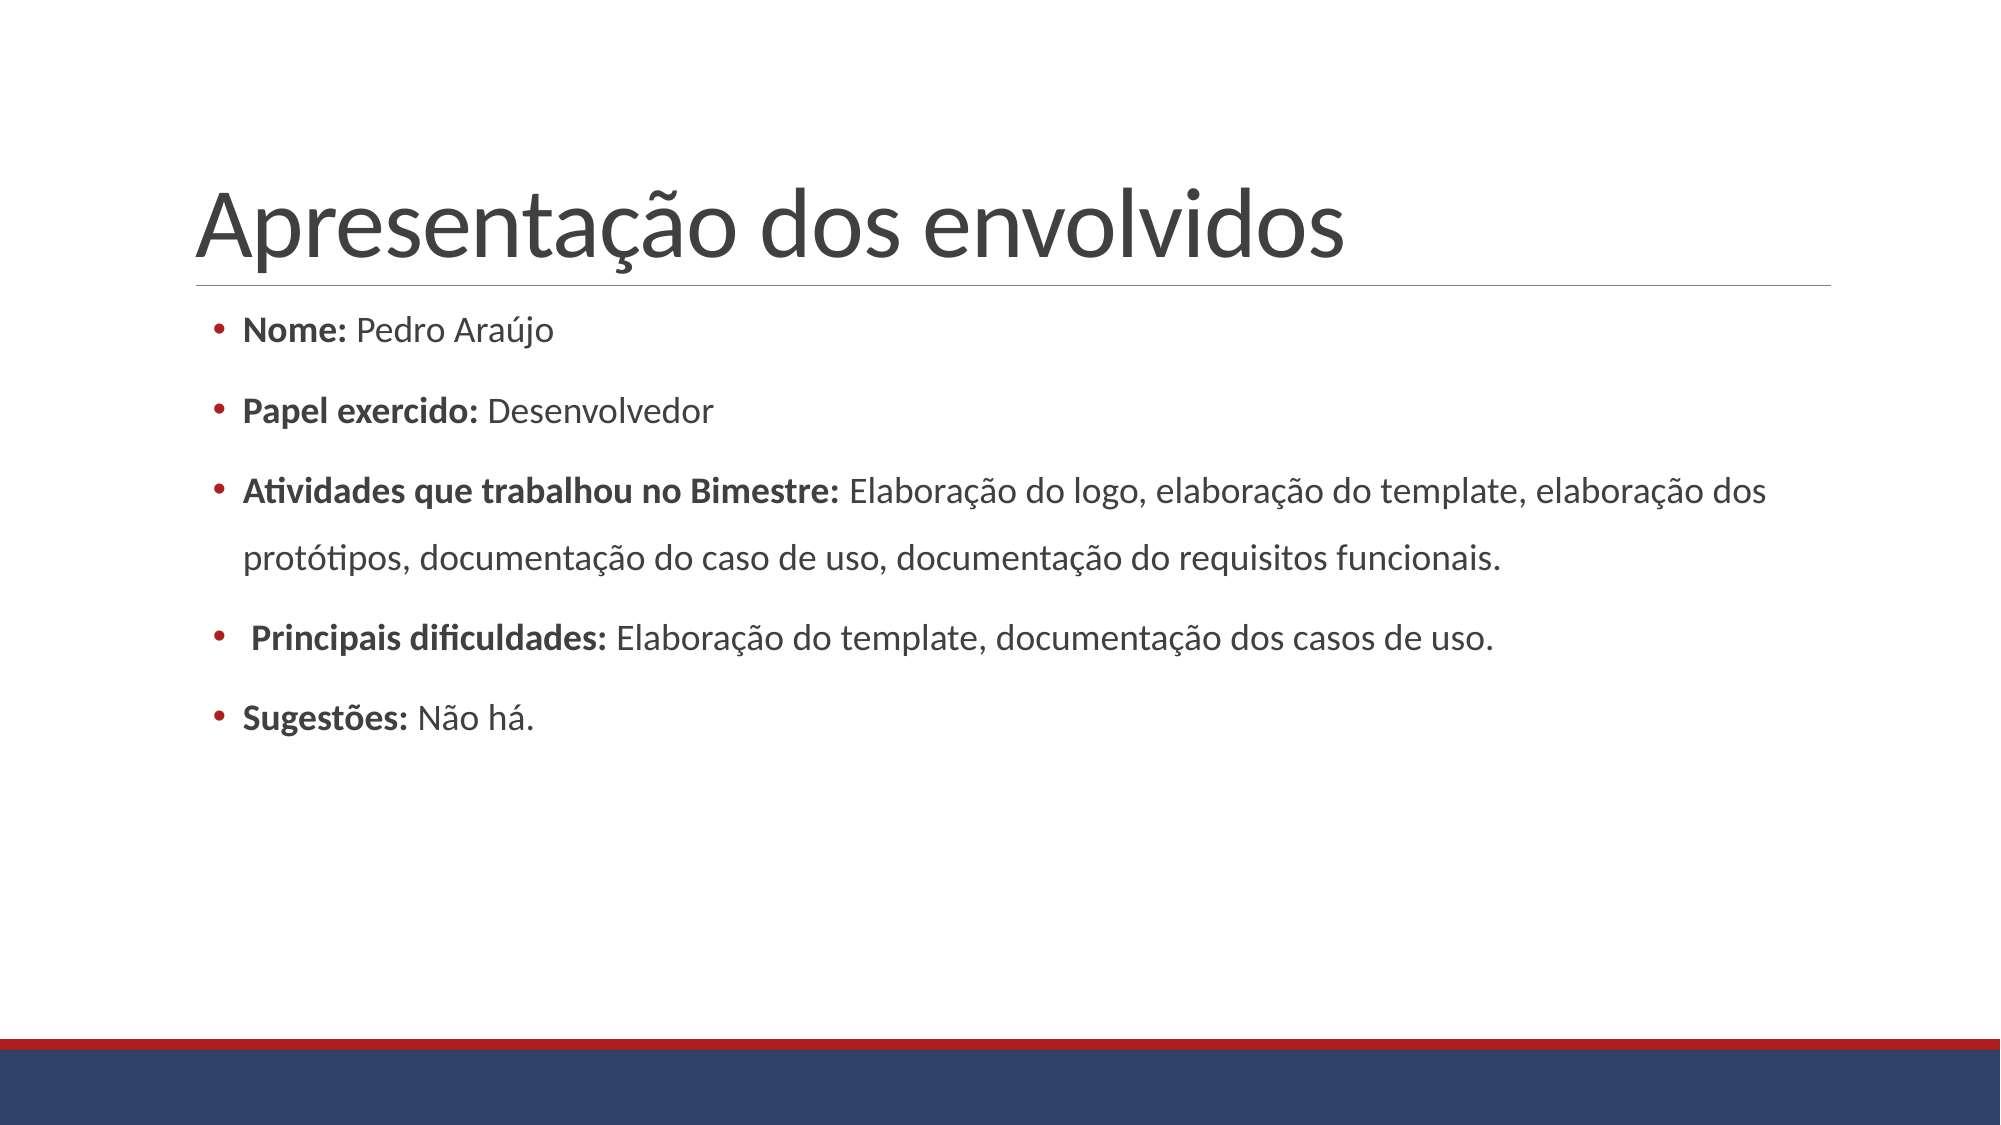

# Apresentação dos envolvidos
Nome: Pedro Araújo
Papel exercido: Desenvolvedor
Atividades que trabalhou no Bimestre: Elaboração do logo, elaboração do template, elaboração dos protótipos, documentação do caso de uso, documentação do requisitos funcionais.
 Principais dificuldades: Elaboração do template, documentação dos casos de uso.
Sugestões: Não há.